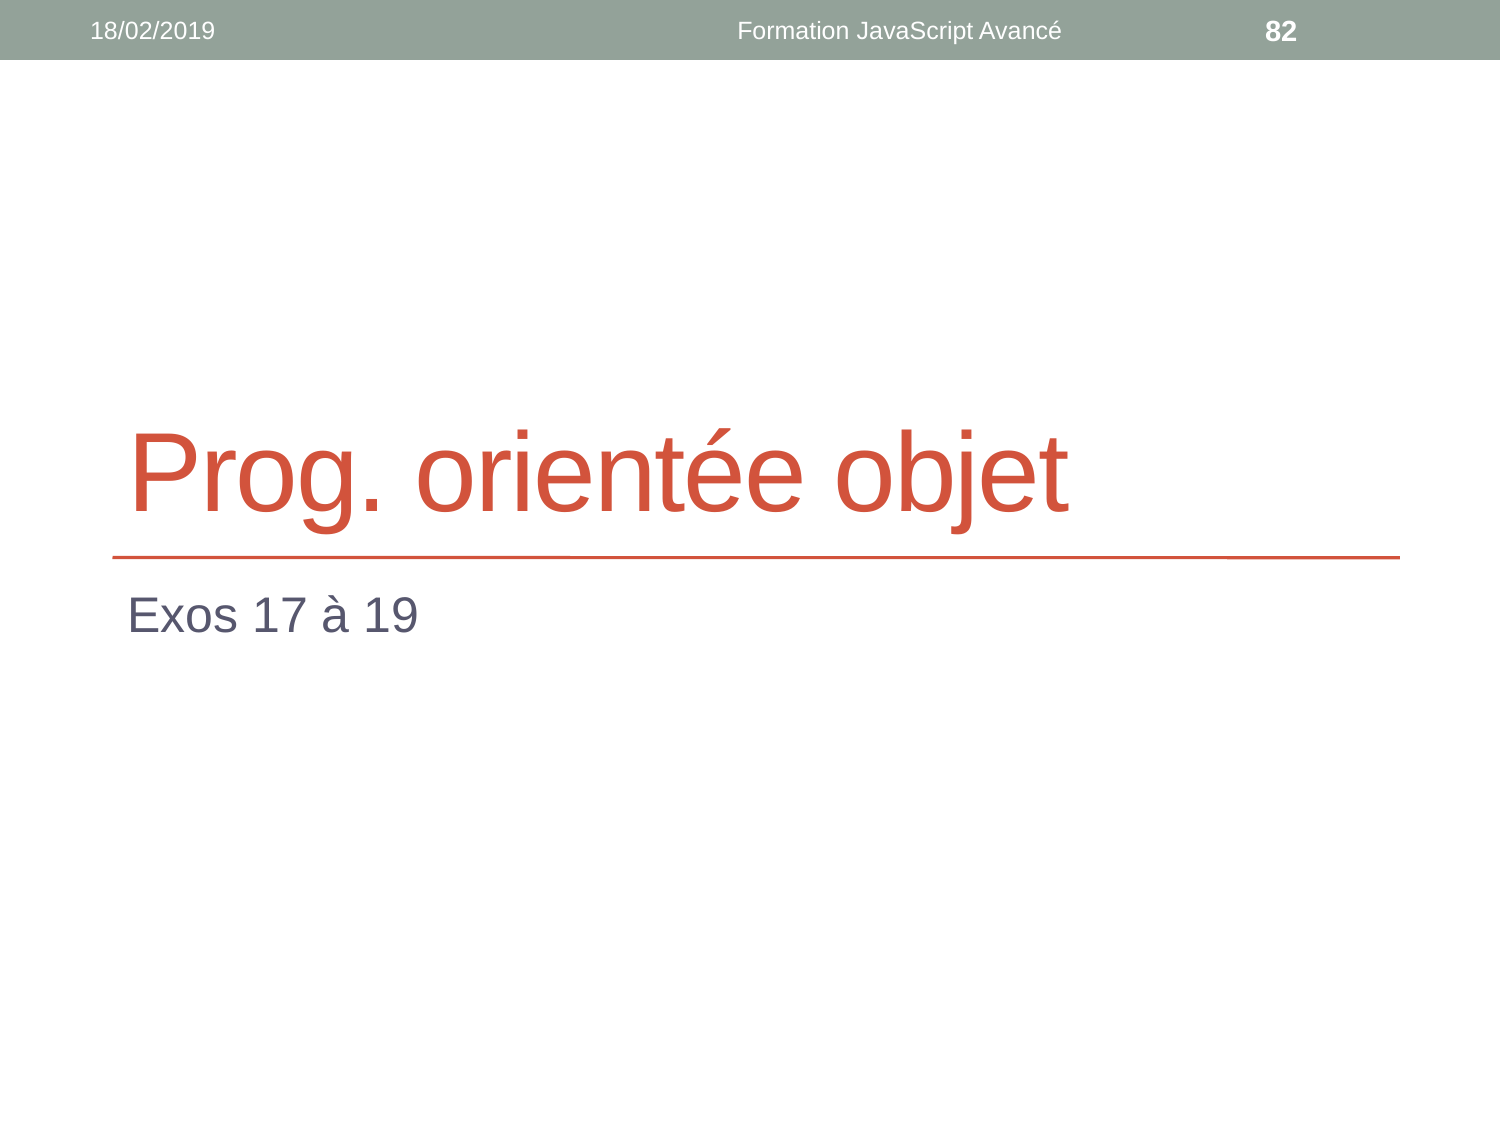

18/02/2019
Formation JavaScript Avancé
82
# Prog. orientée objet
Exos 17 à 19